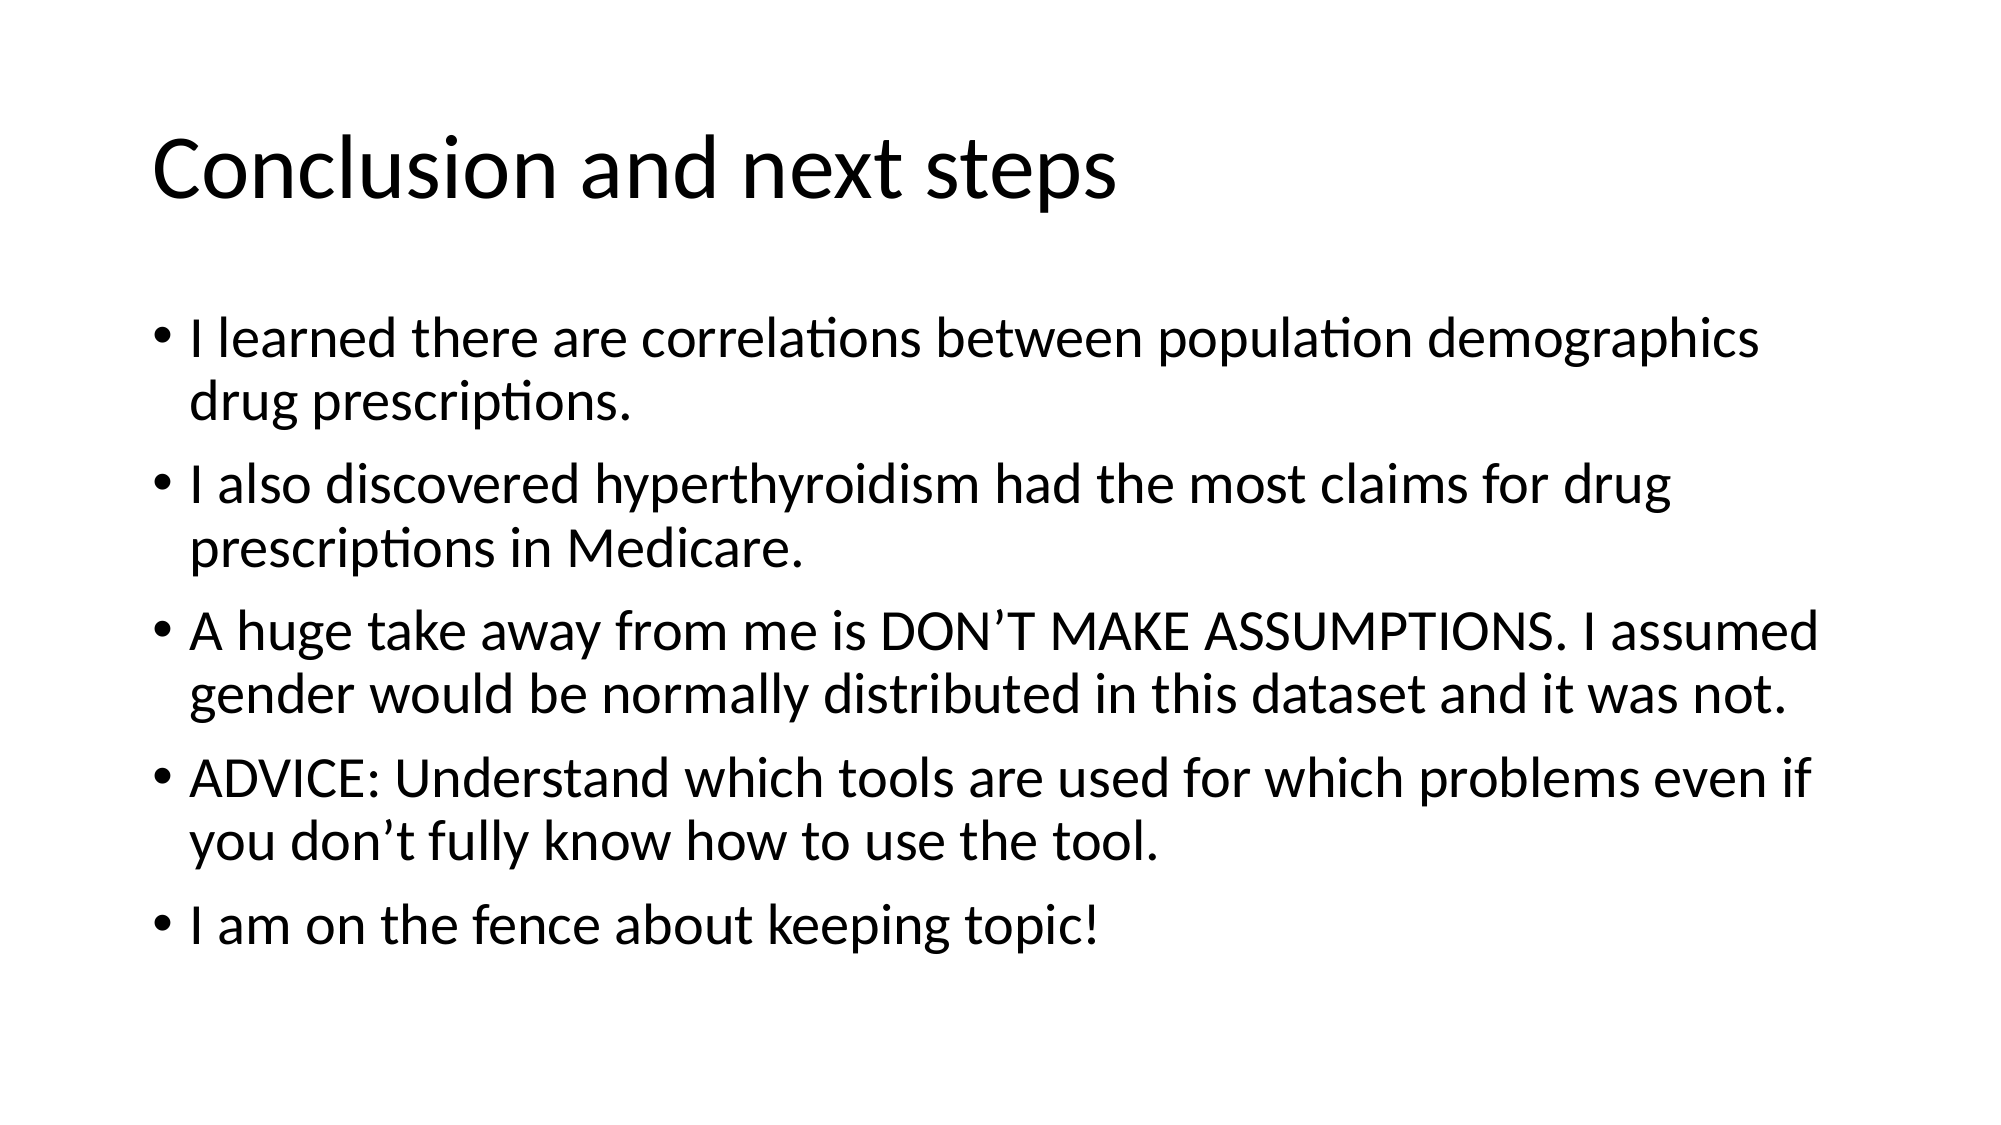

# Conclusion and next steps
I learned there are correlations between population demographics drug prescriptions.
I also discovered hyperthyroidism had the most claims for drug prescriptions in Medicare.
A huge take away from me is DON’T MAKE ASSUMPTIONS. I assumed gender would be normally distributed in this dataset and it was not.
ADVICE: Understand which tools are used for which problems even if you don’t fully know how to use the tool.
I am on the fence about keeping topic!